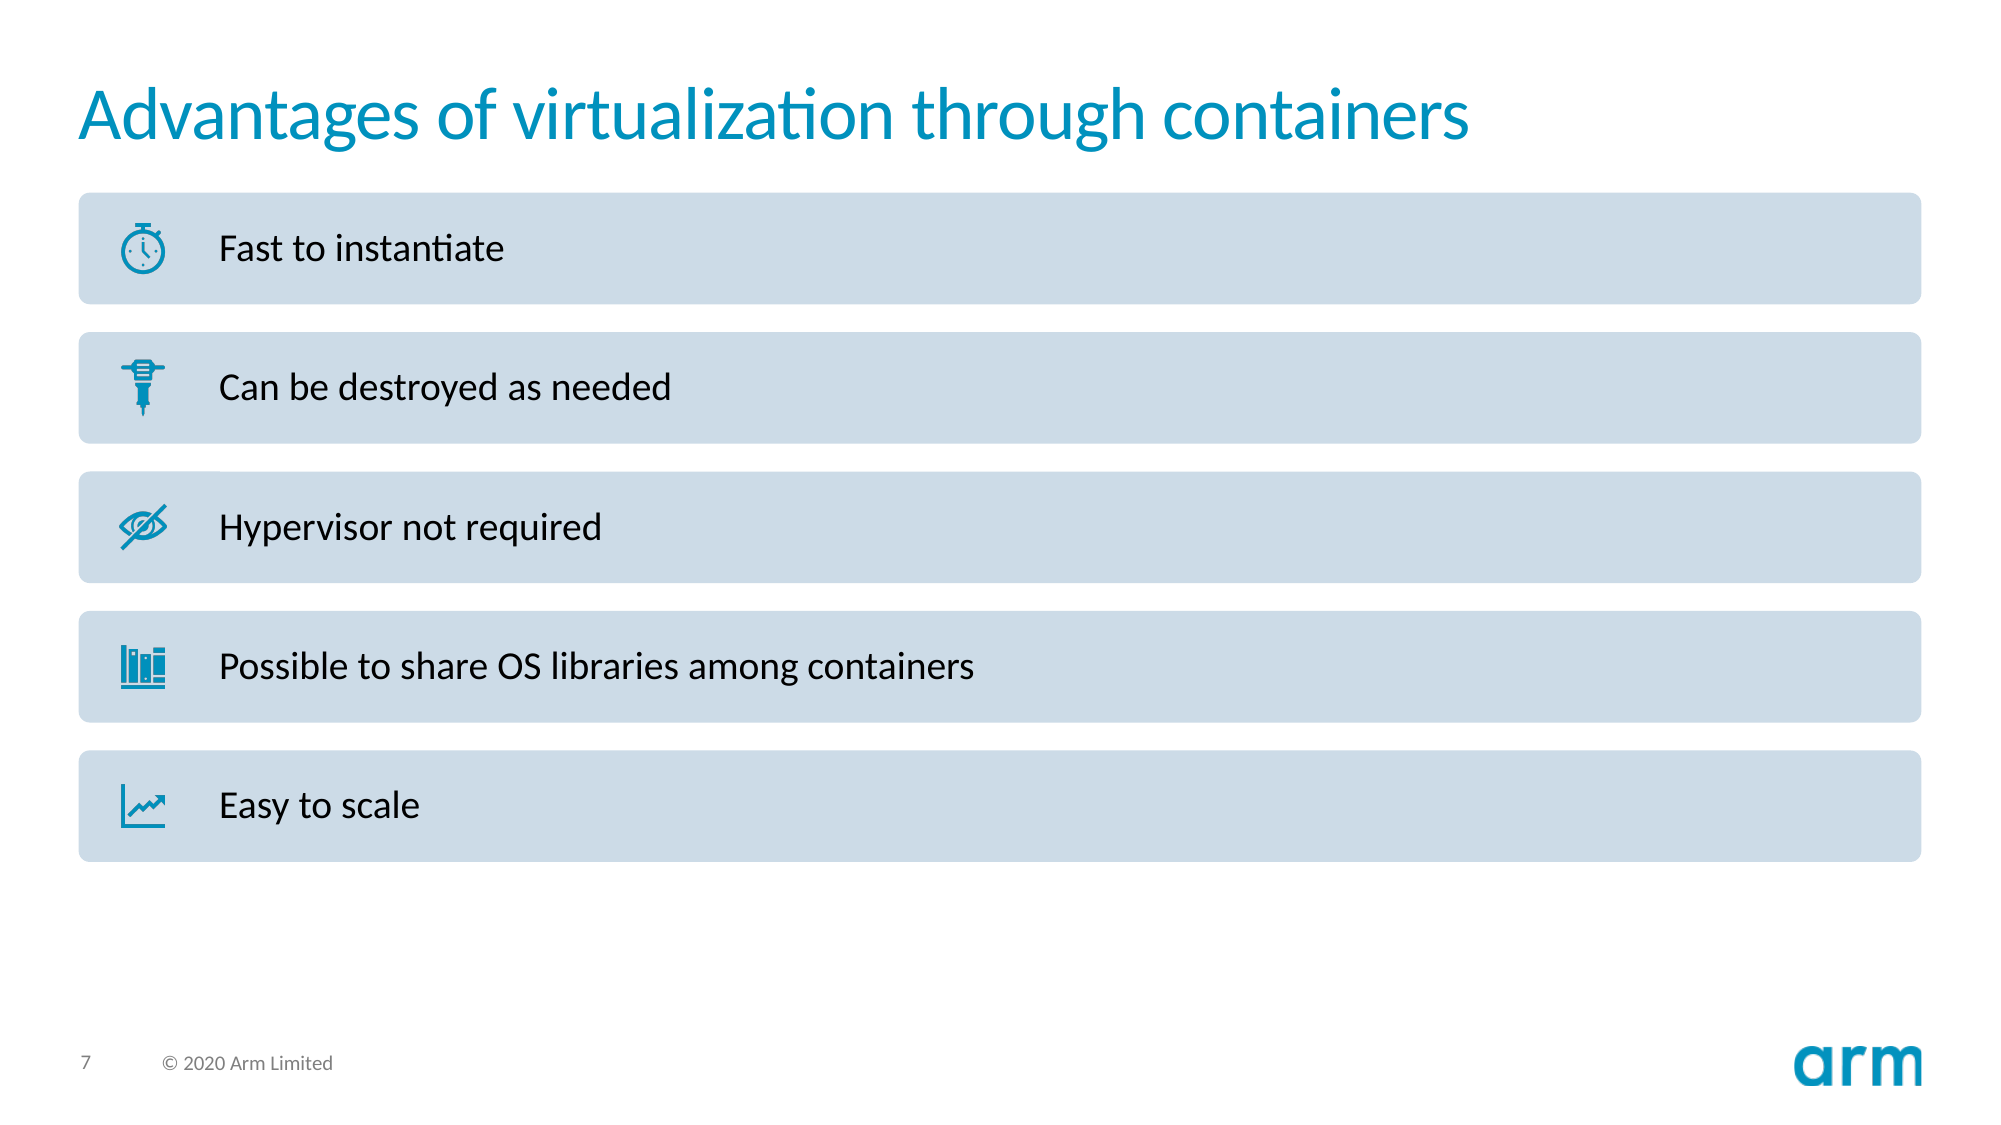

# Advantages of virtualization through containers
Fast to instantiate
Can be destroyed as needed
Hypervisor not required
Possible to share OS libraries among containers
Easy to scale